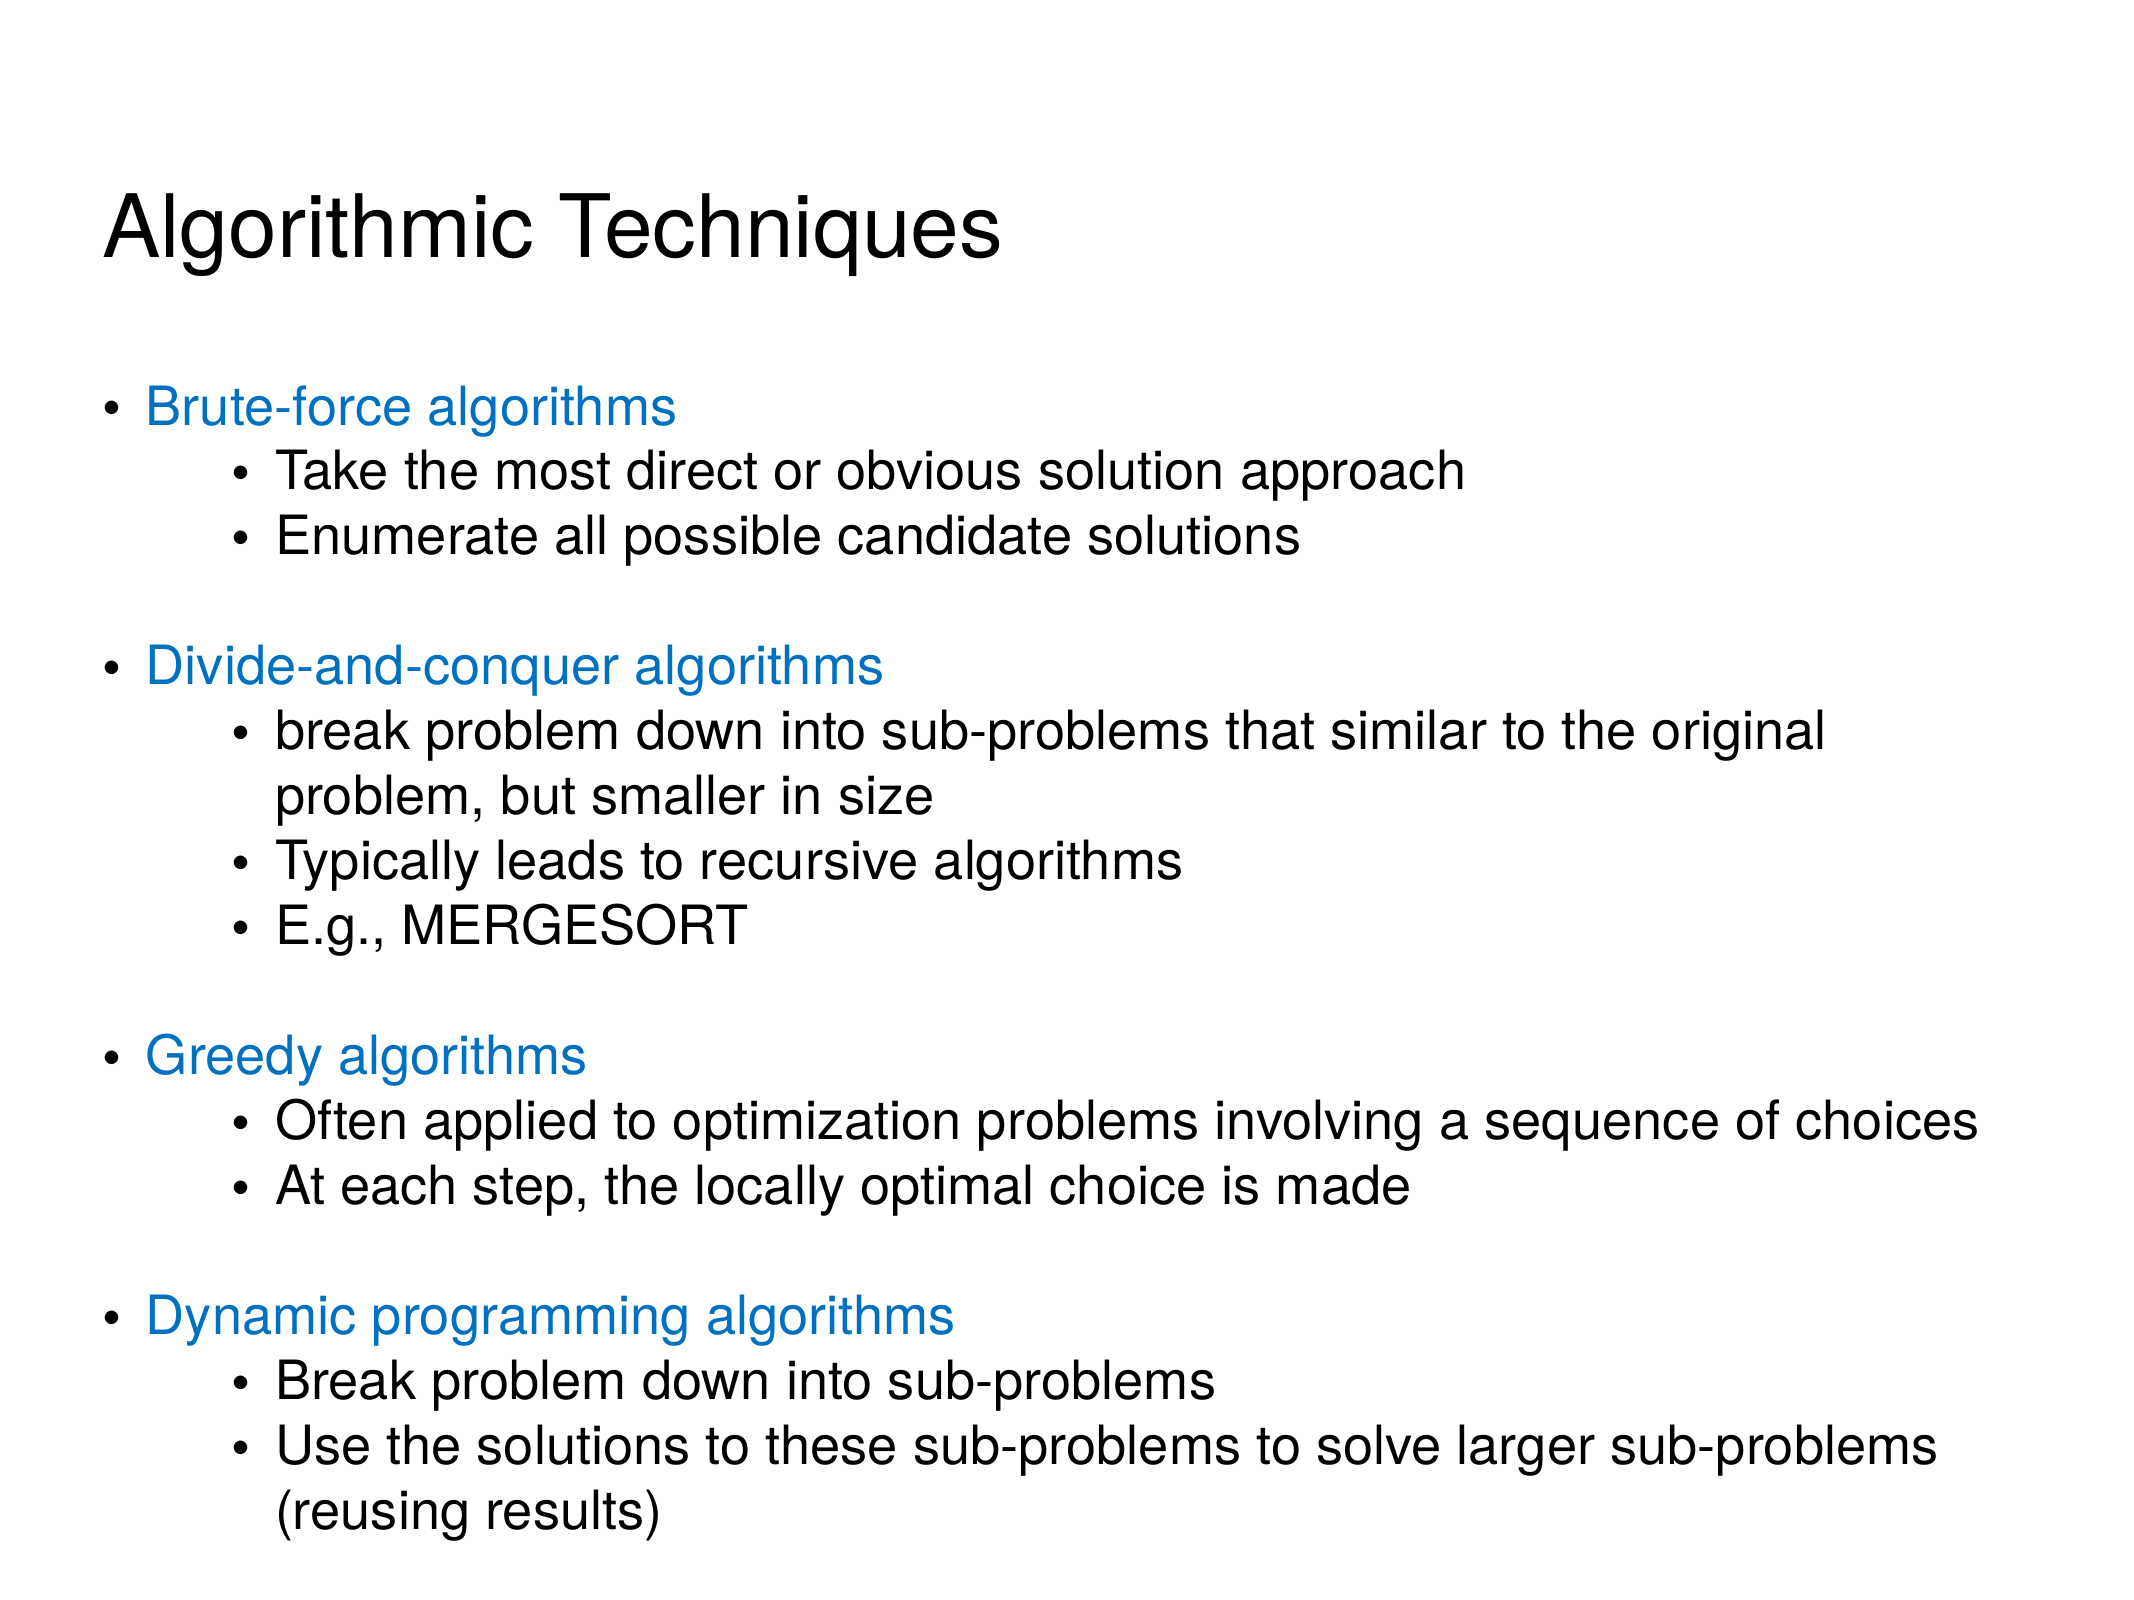

# Algorithmic Techniques
Brute-force algorithms
Take the most direct or obvious solution approach
Enumerate all possible candidate solutions
Divide-and-conquer algorithms
break problem down into sub-problems that similar to the original problem, but smaller in size
Typically leads to recursive algorithms
E.g., MERGESORT

Greedy algorithms
Often applied to optimization problems involving a sequence of choices
At each step, the locally optimal choice is made

Dynamic programming algorithms
Break problem down into sub-problems
Use the solutions to these sub-problems to solve larger sub-problems (reusing results)